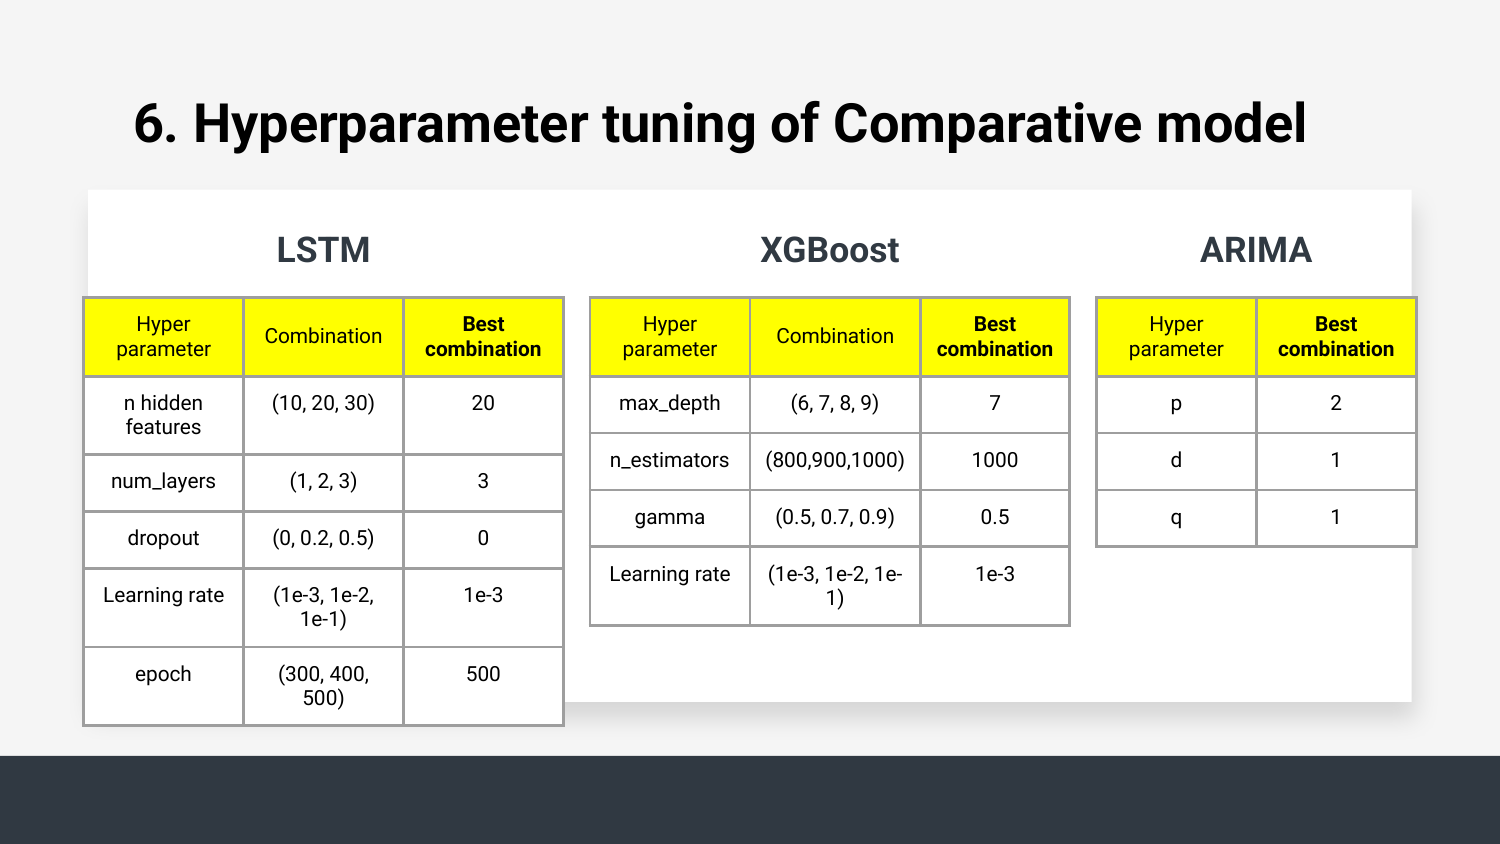

# 6. Hyperparameter tuning of Comparative model

LSTM
XGBoost
ARIMA
| Hyper parameter | Combination | Best combination |
| --- | --- | --- |
| max\_depth | (6, 7, 8, 9) | 7 |
| n\_estimators | (800,900,1000) | 1000 |
| gamma | (0.5, 0.7, 0.9) | 0.5 |
| Learning rate | (1e-3, 1e-2, 1e-1) | 1e-3 |
| Hyper parameter | Combination | Best combination |
| --- | --- | --- |
| n hidden features | (10, 20, 30) | 20 |
| num\_layers | (1, 2, 3) | 3 |
| dropout | (0, 0.2, 0.5) | 0 |
| Learning rate | (1e-3, 1e-2, 1e-1) | 1e-3 |
| epoch | (300, 400, 500) | 500 |
| Hyper parameter | Best combination |
| --- | --- |
| p | 2 |
| d | 1 |
| q | 1 |